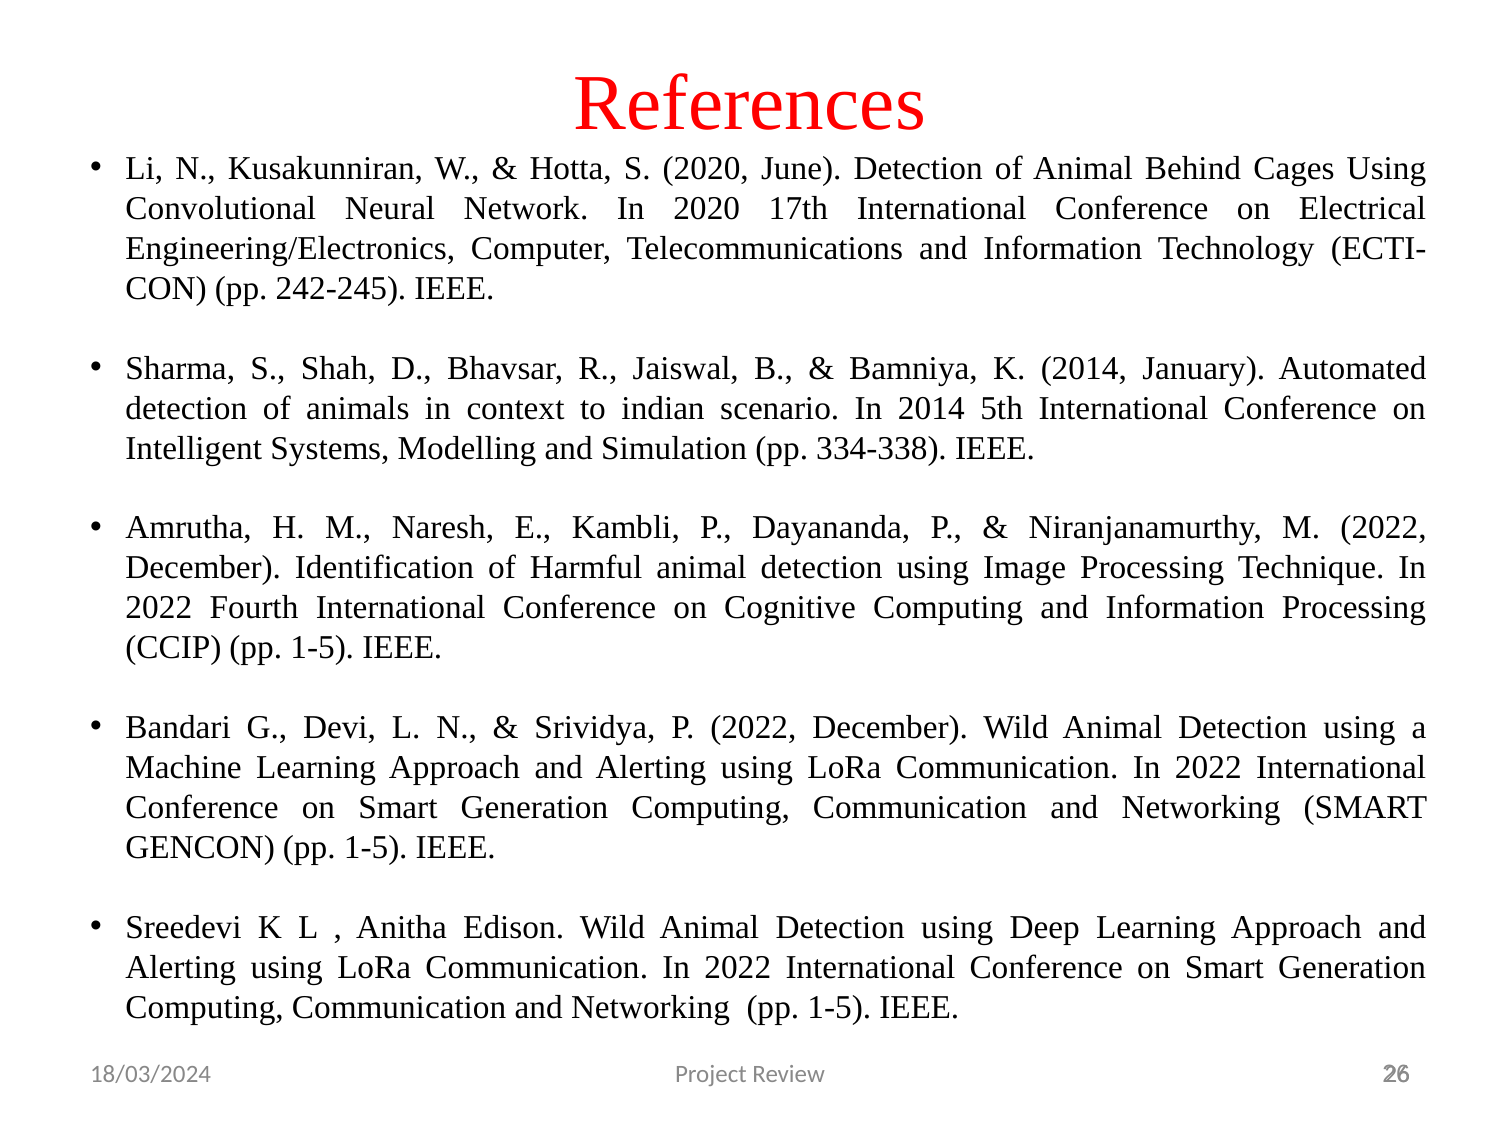

# References
Li, N., Kusakunniran, W., & Hotta, S. (2020, June). Detection of Animal Behind Cages Using Convolutional Neural Network. In 2020 17th International Conference on Electrical Engineering/Electronics, Computer, Telecommunications and Information Technology (ECTI-CON) (pp. 242-245). IEEE.

Sharma, S., Shah, D., Bhavsar, R., Jaiswal, B., & Bamniya, K. (2014, January). Automated detection of animals in context to indian scenario. In 2014 5th International Conference on Intelligent Systems, Modelling and Simulation (pp. 334-338). IEEE.

Amrutha, H. M., Naresh, E., Kambli, P., Dayananda, P., & Niranjanamurthy, M. (2022, December). Identification of Harmful animal detection using Image Processing Technique. In 2022 Fourth International Conference on Cognitive Computing and Information Processing (CCIP) (pp. 1-5). IEEE.

Bandari G., Devi, L. N., & Srividya, P. (2022, December). Wild Animal Detection using a Machine Learning Approach and Alerting using LoRa Communication. In 2022 International Conference on Smart Generation Computing, Communication and Networking (SMART GENCON) (pp. 1-5). IEEE.

Sreedevi K L , Anitha Edison. Wild Animal Detection using Deep Learning Approach and Alerting using LoRa Communication. In 2022 International Conference on Smart Generation Computing, Communication and Networking  (pp. 1-5). IEEE.
18/03/2024
Project Review
26
26